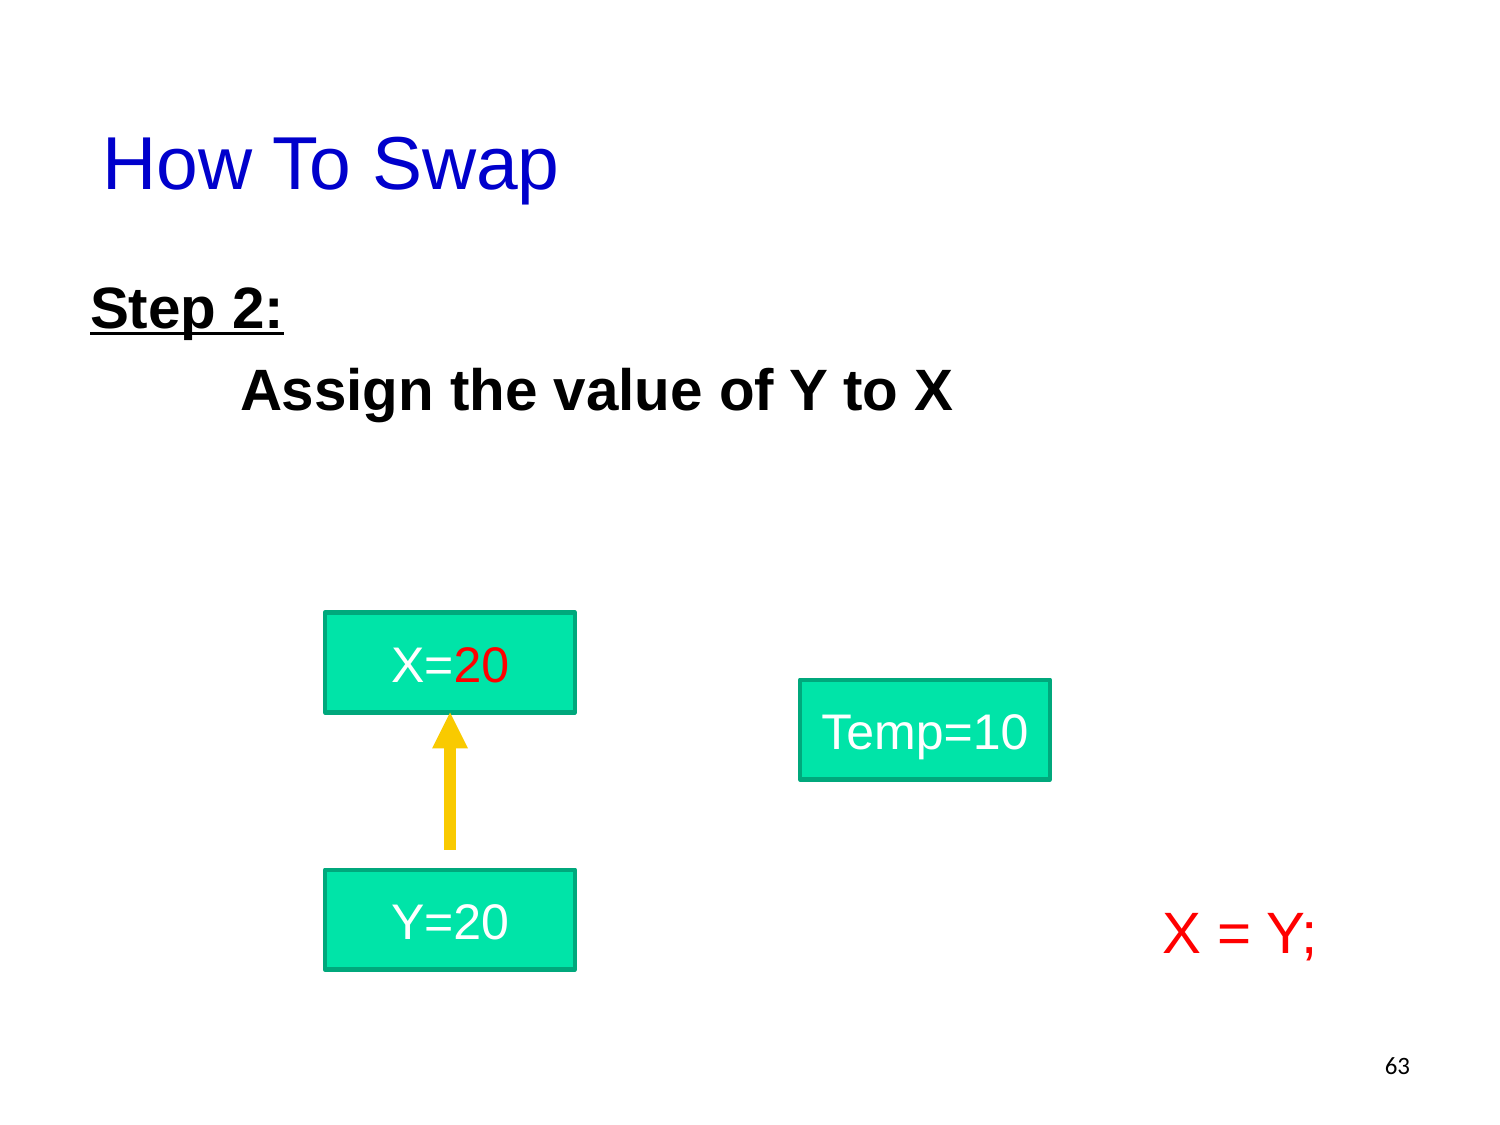

# How To Swap
Step 2:
	Assign the value of Y to X
X=20
Temp=10
Y=20
X = Y;
63